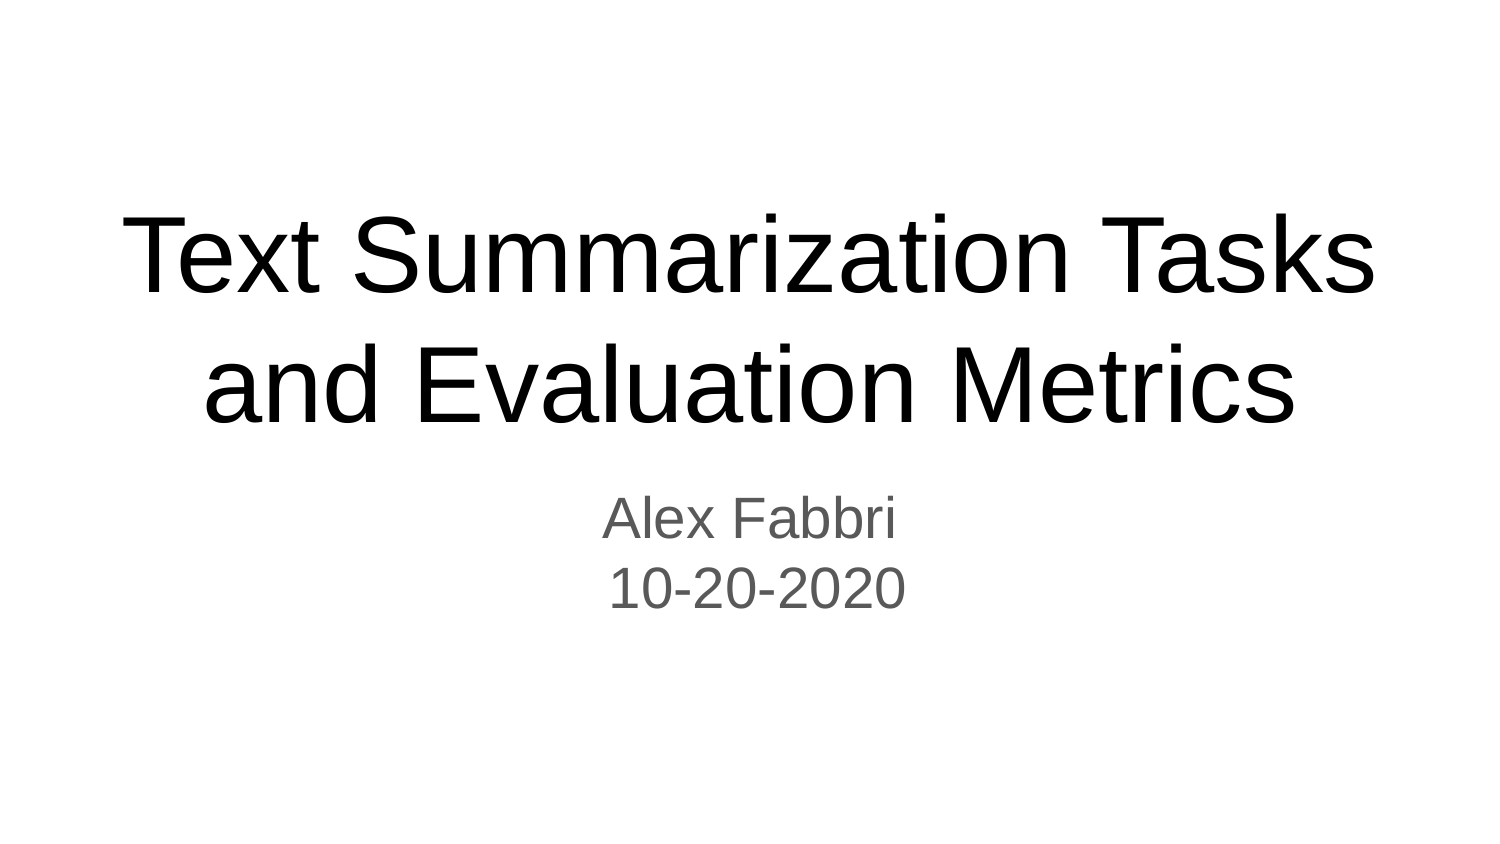

# Text Summarization Tasks and Evaluation Metrics
Alex Fabbri
 10-20-2020